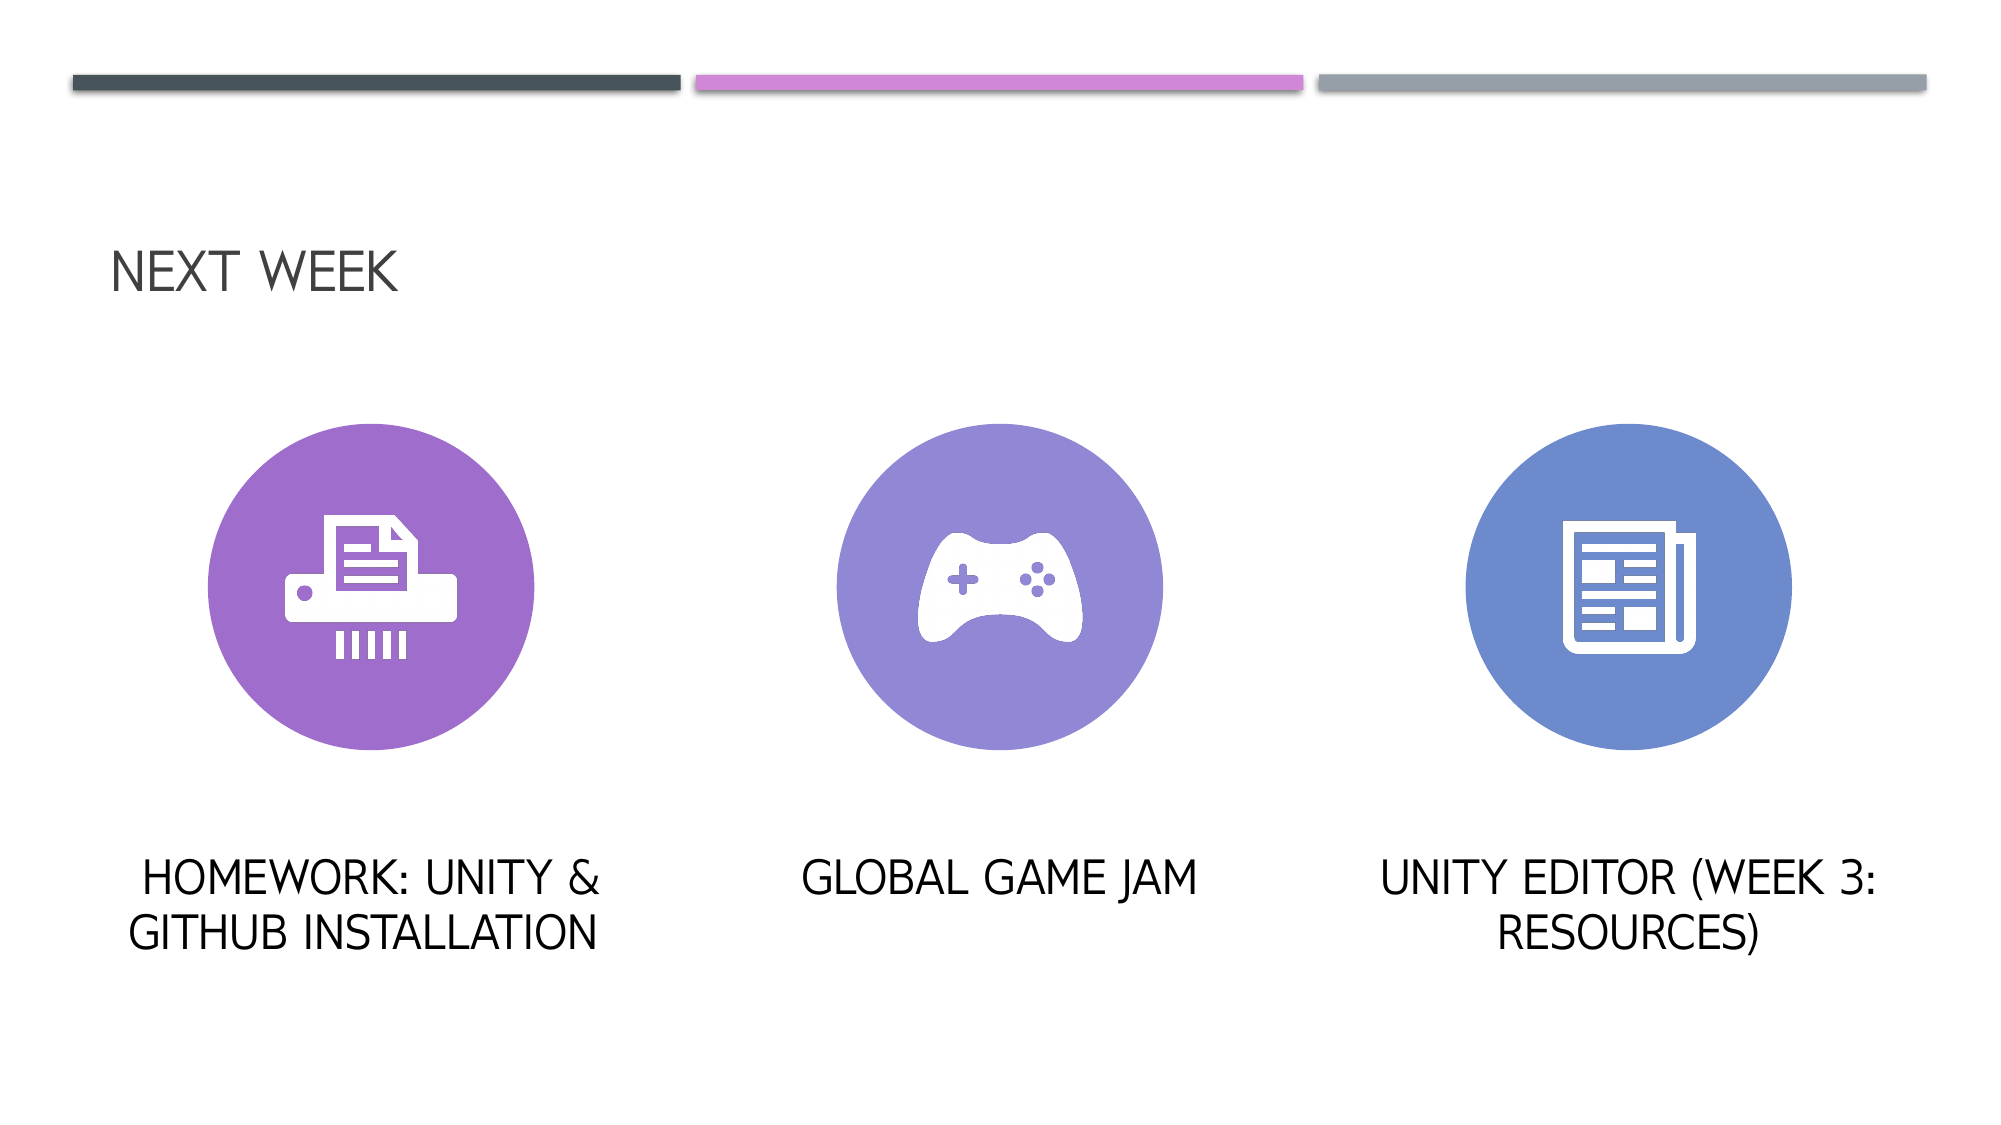

# Next Week
Homework: Unity & Github Installation
Global Game Jam
Unity Editor (Week 3: Resources)